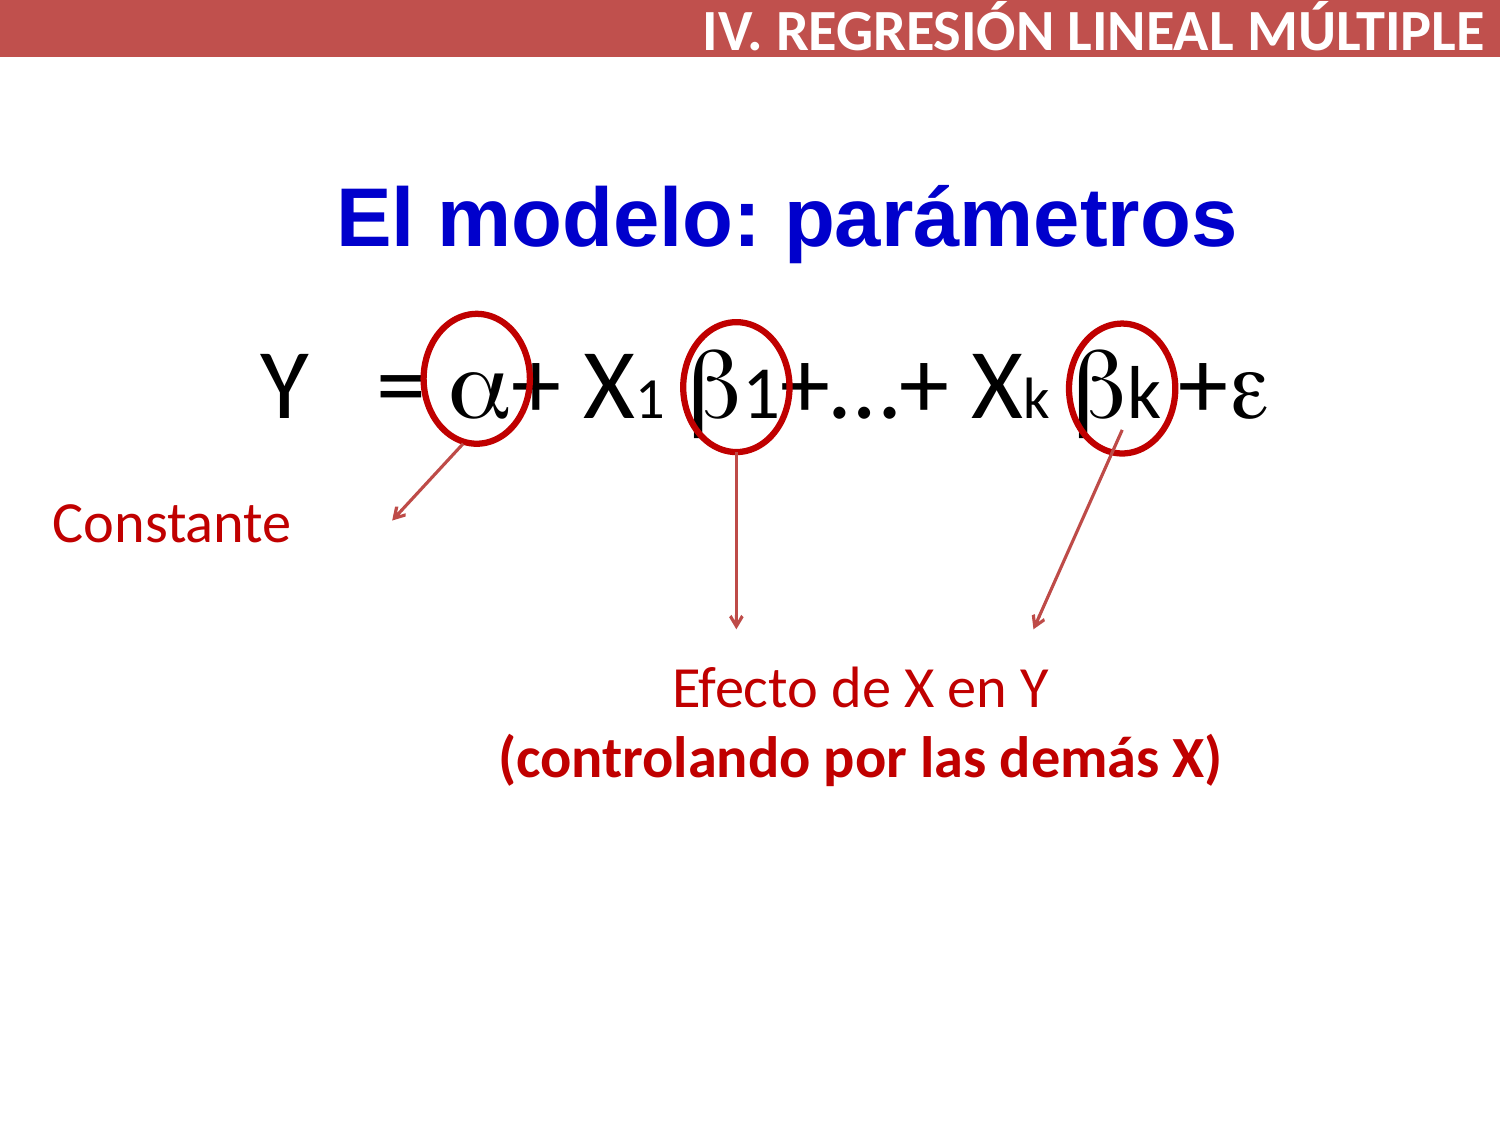

IV. REGRESIÓN LINEAL MÚLTIPLE
El modelo: parámetros
Y   = α+ X1 β1+…+ Xk βk +ε

Constante
Efecto de X en Y
(controlando por las demás X)